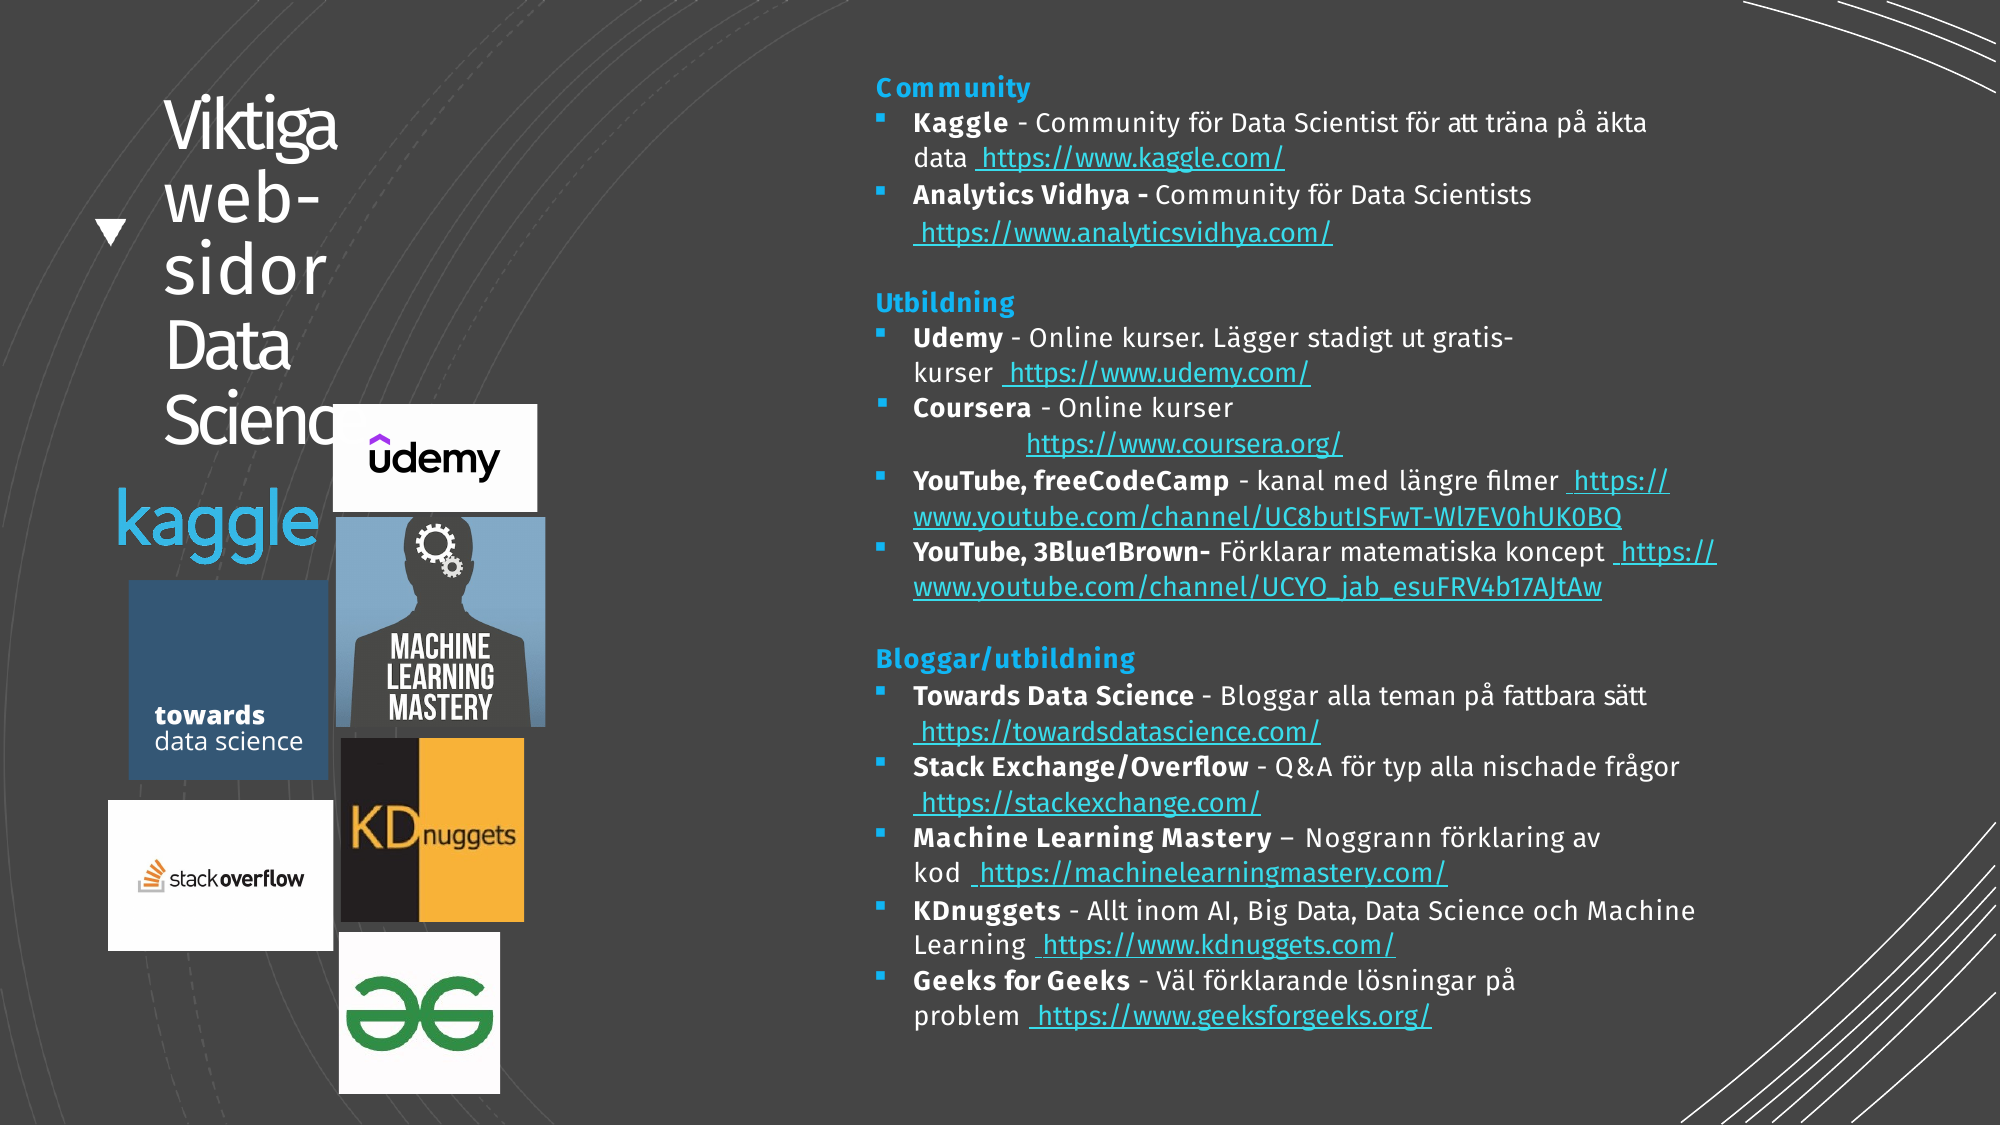

Community
# Viktiga  web-sidor
Data Science
Kaggle - Community för Data Scientist för att träna på äkta data  https://www.kaggle.com/
Analytics Vidhya - Community för Data Scientists  https://www.analyticsvidhya.com/
Utbildning
Udemy - Online kurser. Lägger stadigt ut gratis-kurser  https://www.udemy.com/
Coursera - Online kurser
https://www.coursera.org/
YouTube, freeCodeCamp - kanal med längre filmer  https://www.youtube.com/channel/UC8butISFwT-Wl7EV0hUK0BQ
YouTube, 3Blue1Brown- Förklarar matematiska koncept  https://www.youtube.com/channel/UCYO_jab_esuFRV4b17AJtAw

Bloggar/utbildning
Towards Data Science - Bloggar alla teman på fattbara sätt  https://towardsdatascience.com/
Stack Exchange/Overflow - Q&A för typ alla nischade frågor  https://stackexchange.com/
Machine Learning Mastery – Noggrann förklaring av kod  https://machinelearningmastery.com/
KDnuggets - Allt inom AI, Big Data, Data Science och Machine Learning  https://www.kdnuggets.com/
Geeks for Geeks - Väl förklarande lösningar på problem  https://www.geeksforgeeks.org/